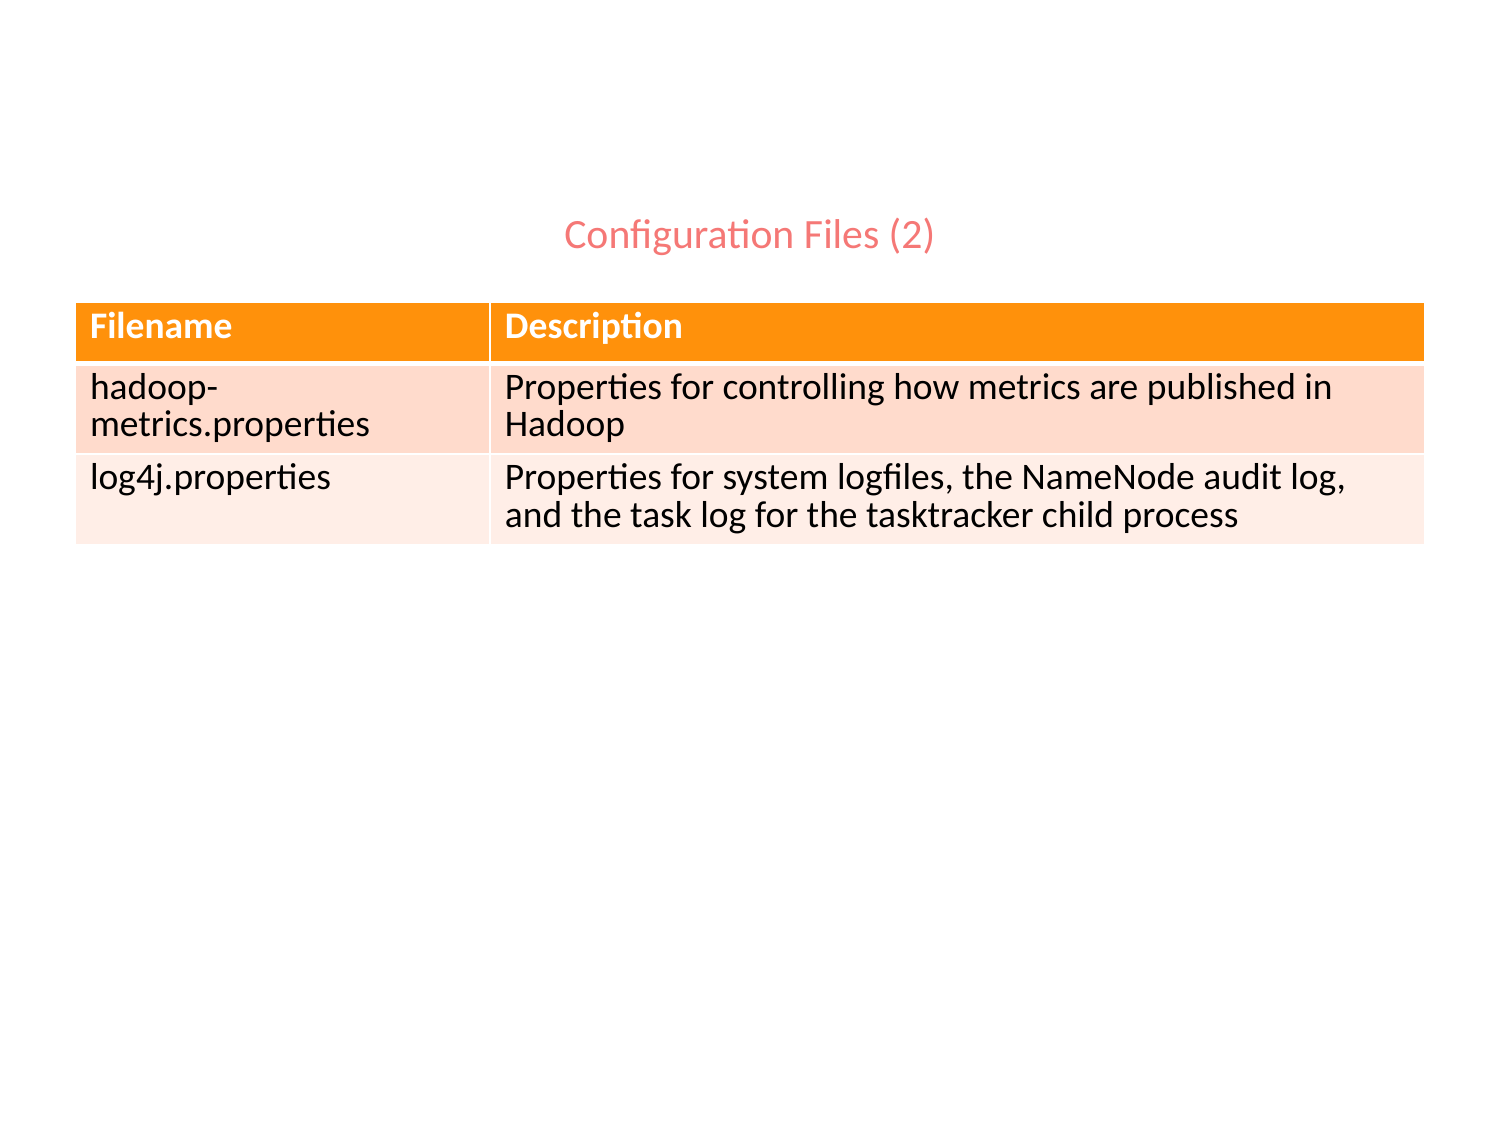

# Configuration Files (2)
| Filename | Description |
| --- | --- |
| hadoop-metrics.properties | Properties for controlling how metrics are published in Hadoop |
| log4j.properties | Properties for system logfiles, the NameNode audit log, and the task log for the tasktracker child process |